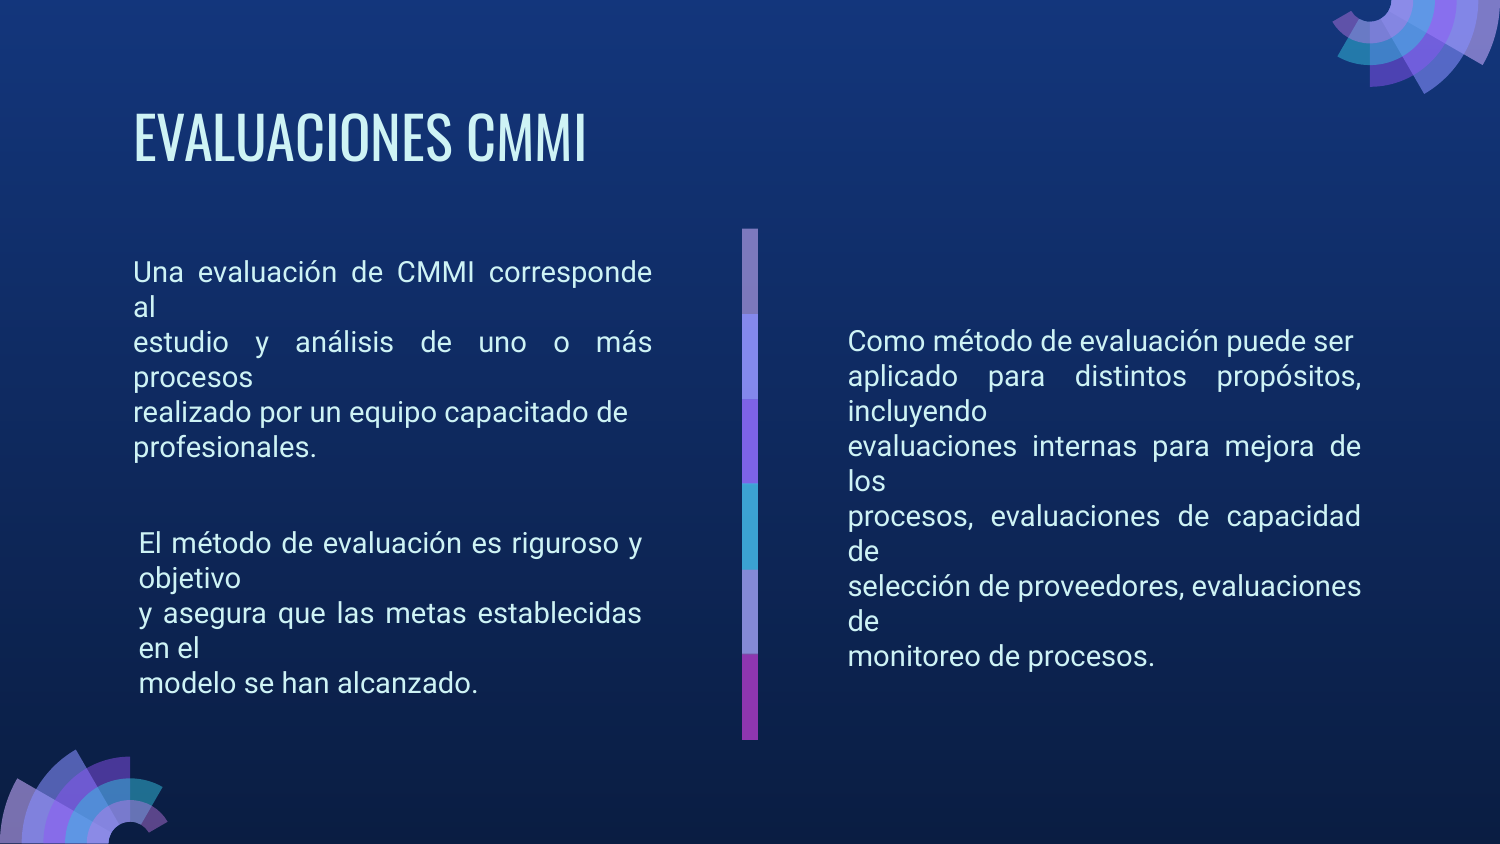

# EVALUACIONES CMMI
Una evaluación de CMMI corresponde al
estudio y análisis de uno o más procesos
realizado por un equipo capacitado de
profesionales.

Como método de evaluación puede ser
aplicado para distintos propósitos, incluyendo
evaluaciones internas para mejora de los
procesos, evaluaciones de capacidad de
selección de proveedores, evaluaciones de
monitoreo de procesos.

El método de evaluación es riguroso y objetivo
y asegura que las metas establecidas en el
modelo se han alcanzado.